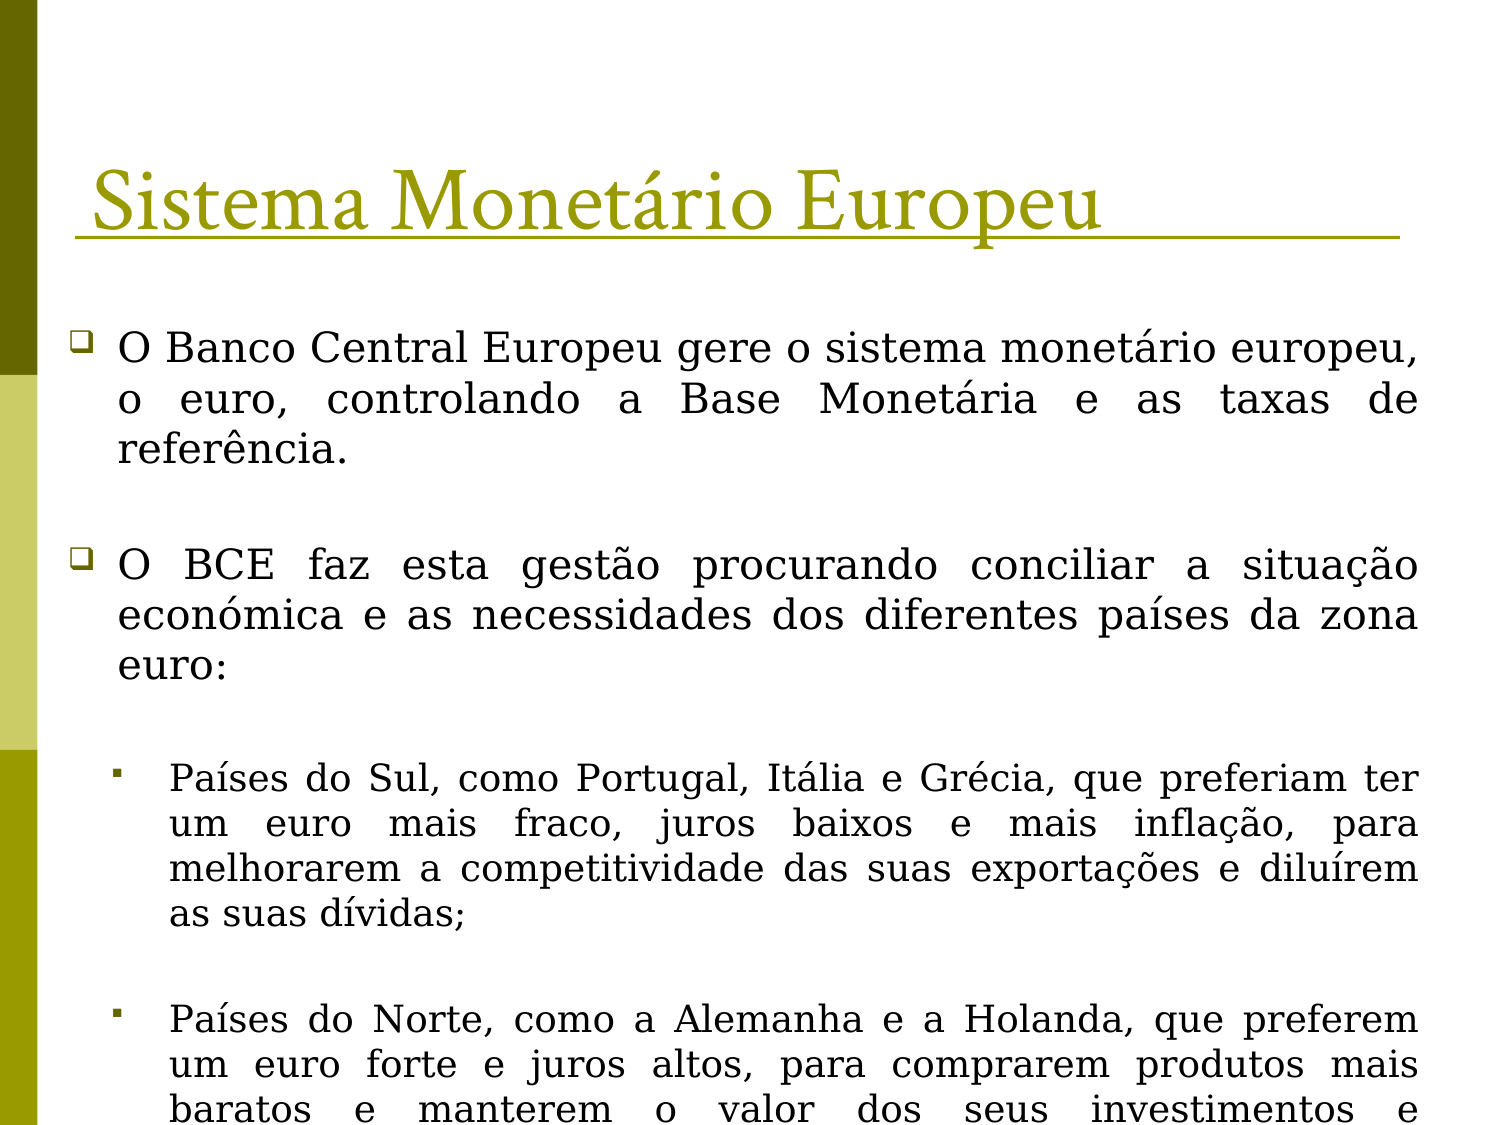

Sistema Monetário Europeu

O Banco Central Europeu gere o sistema monetário europeu, o euro, controlando a Base Monetária e as taxas de referência.

O BCE faz esta gestão procurando conciliar a situação económica e as necessidades dos diferentes países da zona euro:

Países do Sul, como Portugal, Itália e Grécia, que preferiam ter um euro mais fraco, juros baixos e mais inflação, para melhorarem a competitividade das suas exportações e diluírem as suas dívidas;

Países do Norte, como a Alemanha e a Holanda, que preferem um euro forte e juros altos, para comprarem produtos mais baratos e manterem o valor dos seus investimentos e empréstimos no resto da Europa e do Mundo.